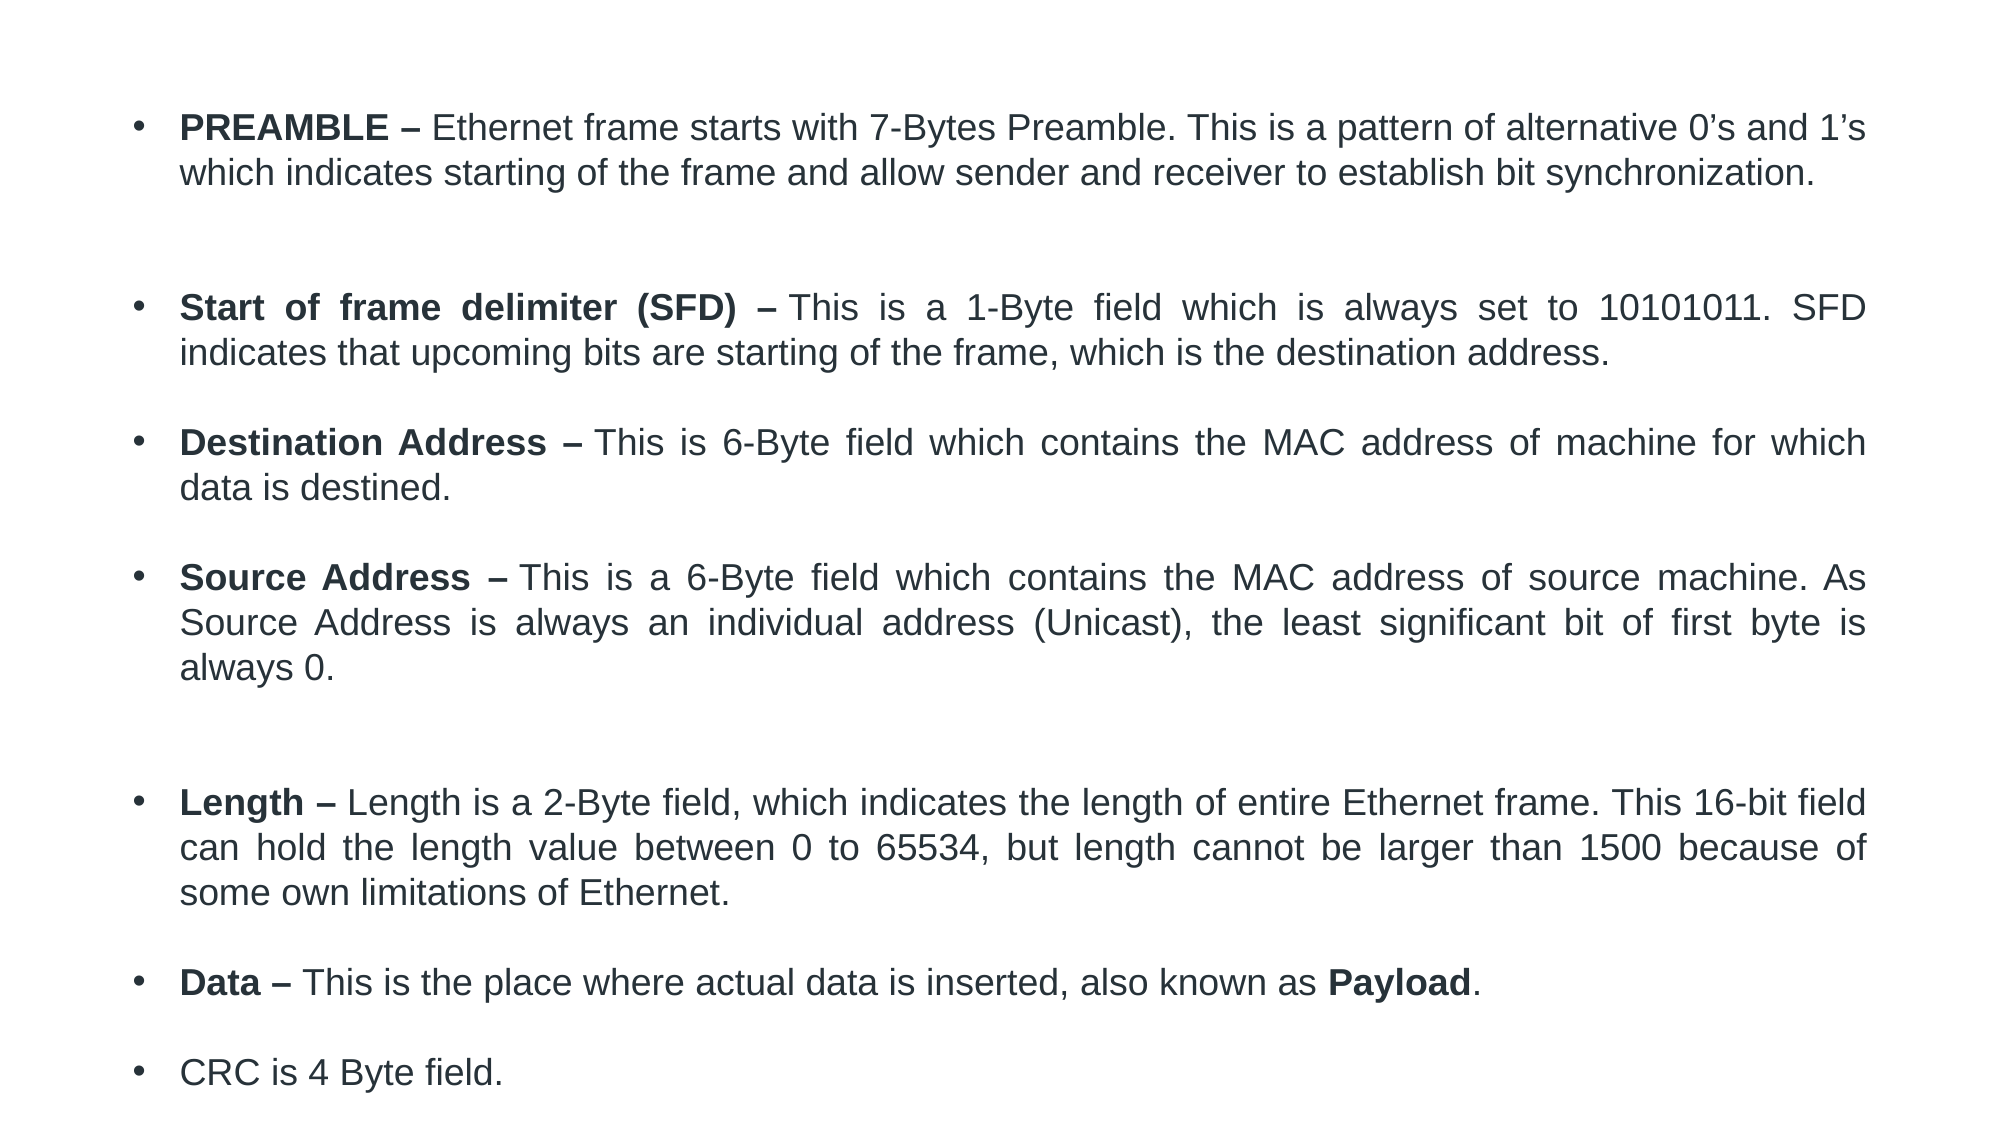

PREAMBLE – Ethernet frame starts with 7-Bytes Preamble. This is a pattern of alternative 0’s and 1’s which indicates starting of the frame and allow sender and receiver to establish bit synchronization.

Start of frame delimiter (SFD) – This is a 1-Byte field which is always set to 10101011. SFD indicates that upcoming bits are starting of the frame, which is the destination address.

Destination Address – This is 6-Byte field which contains the MAC address of machine for which data is destined.

Source Address – This is a 6-Byte field which contains the MAC address of source machine. As Source Address is always an individual address (Unicast), the least significant bit of first byte is always 0.

Length – Length is a 2-Byte field, which indicates the length of entire Ethernet frame. This 16-bit field can hold the length value between 0 to 65534, but length cannot be larger than 1500 because of some own limitations of Ethernet.

Data – This is the place where actual data is inserted, also known as Payload.

CRC is 4 Byte field.